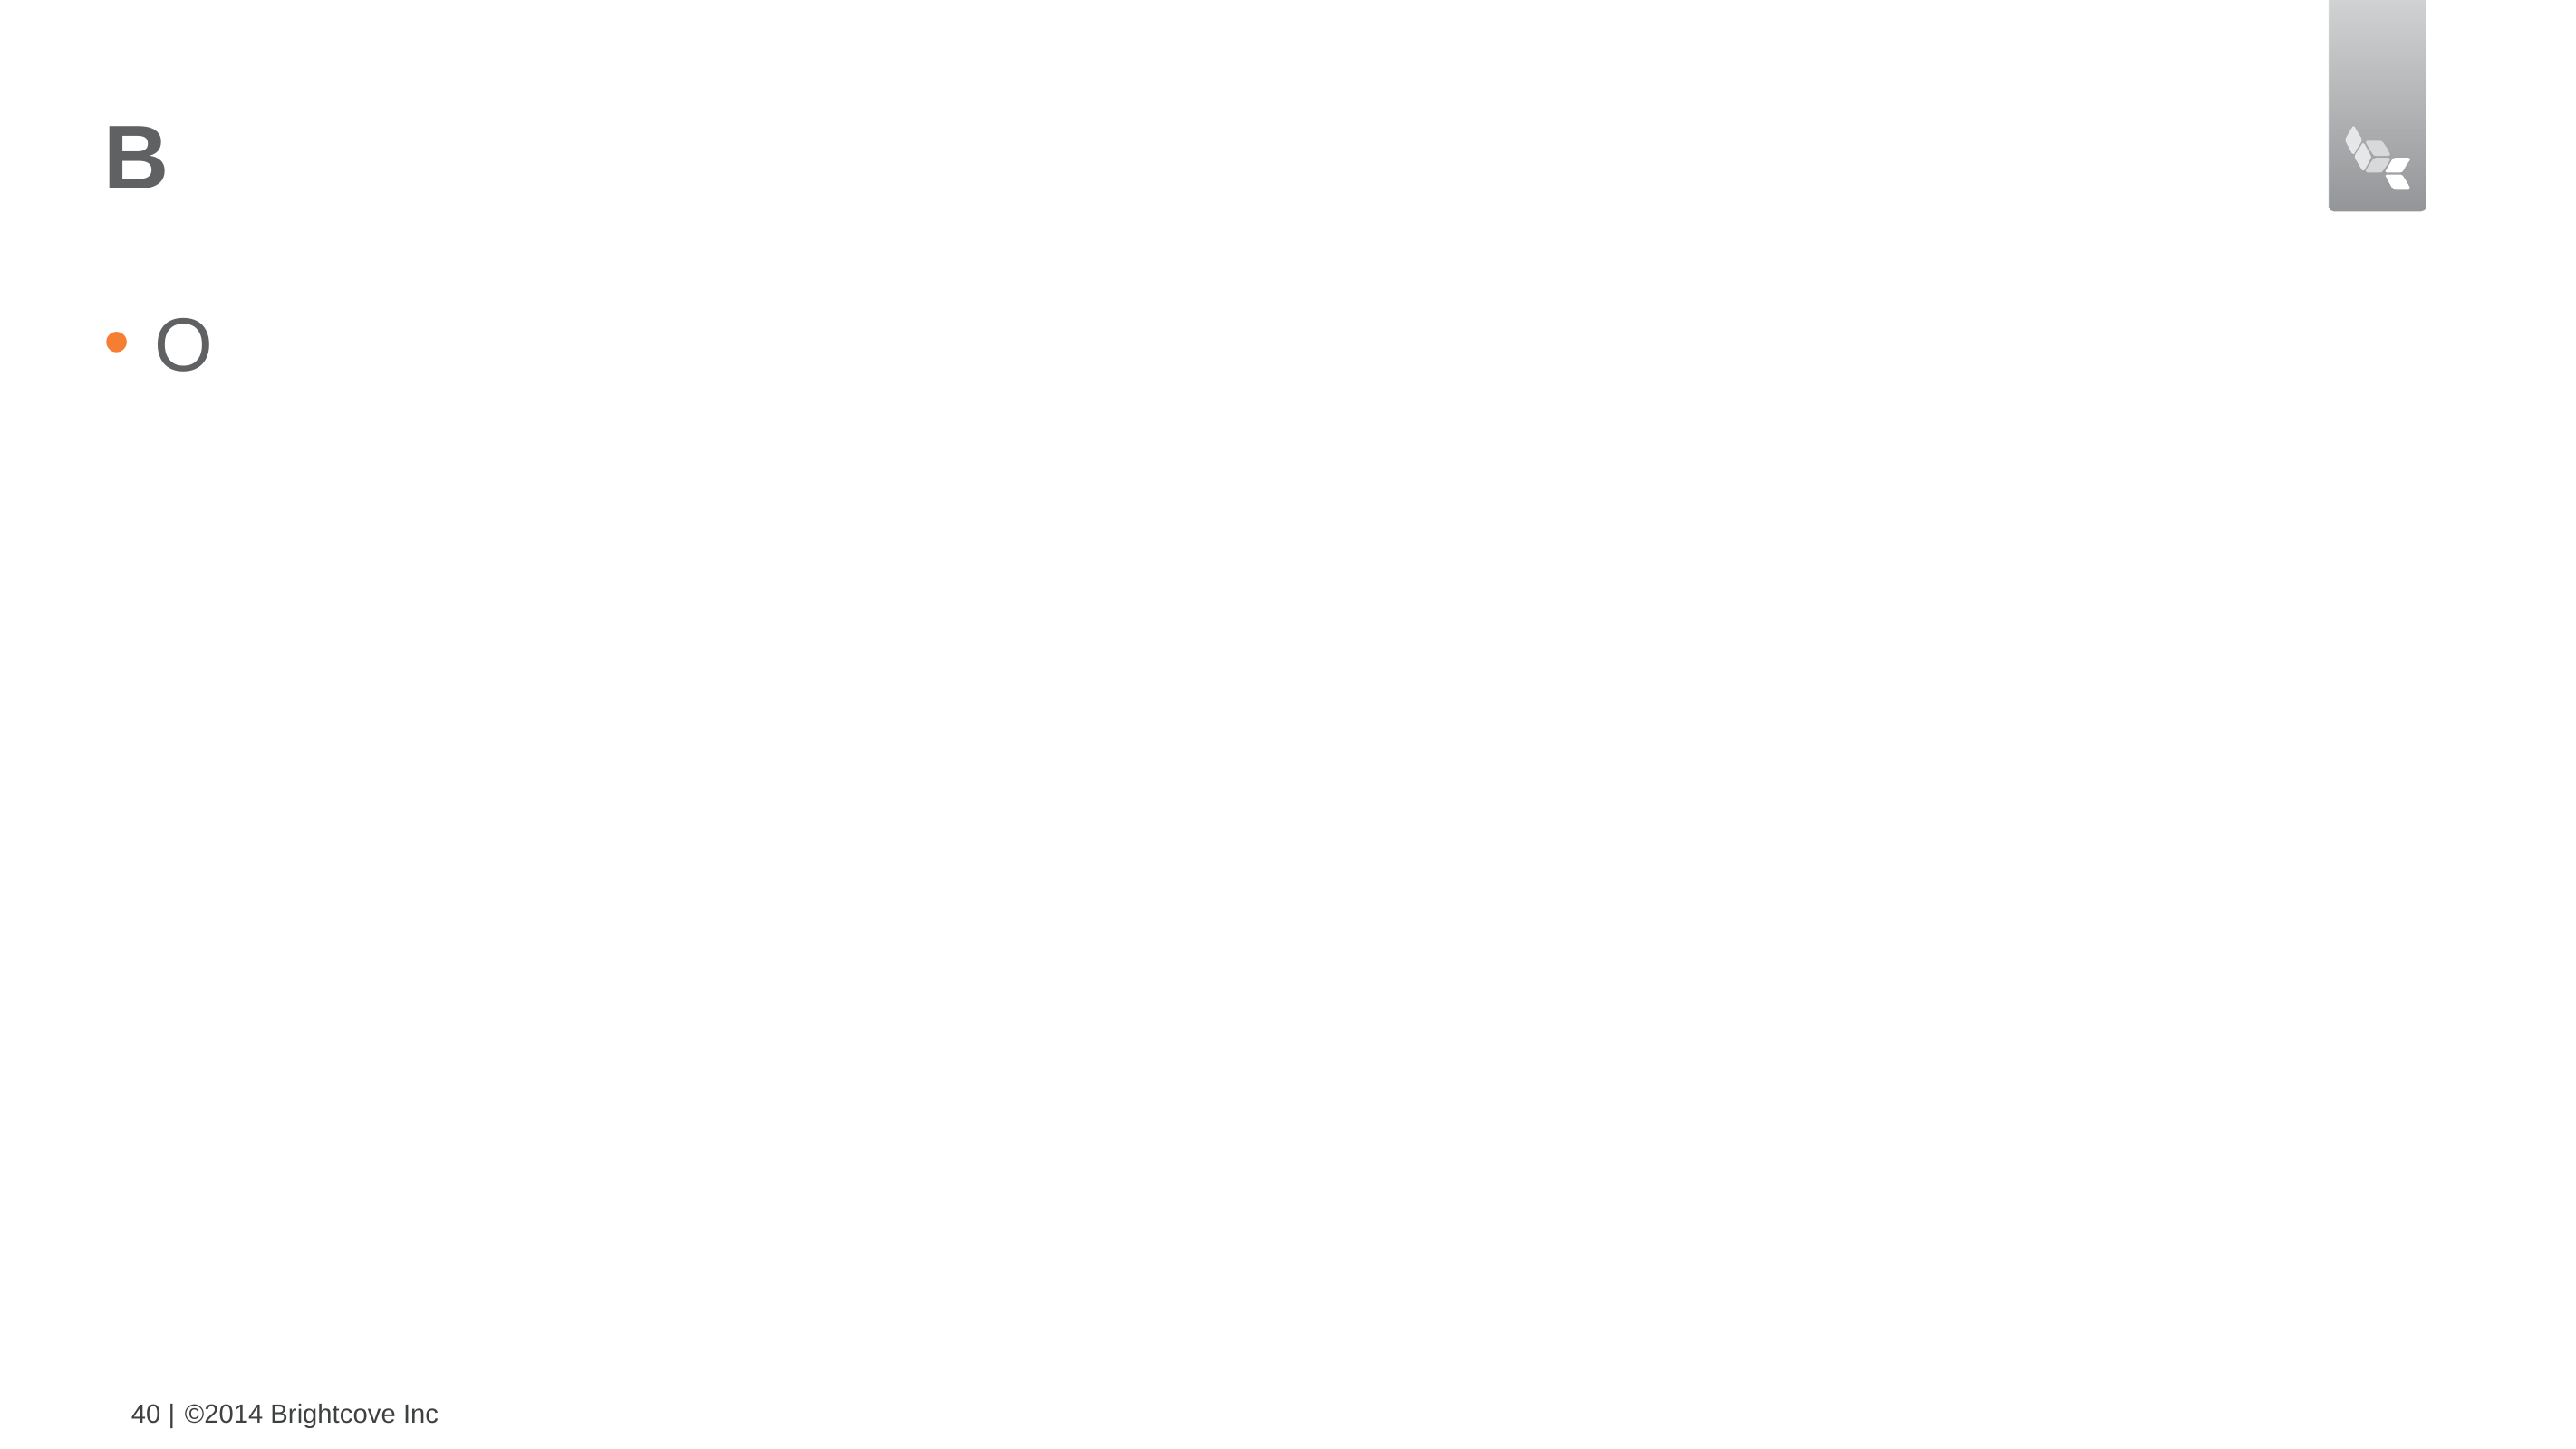

# B
O
40 |
©2014 Brightcove Inc